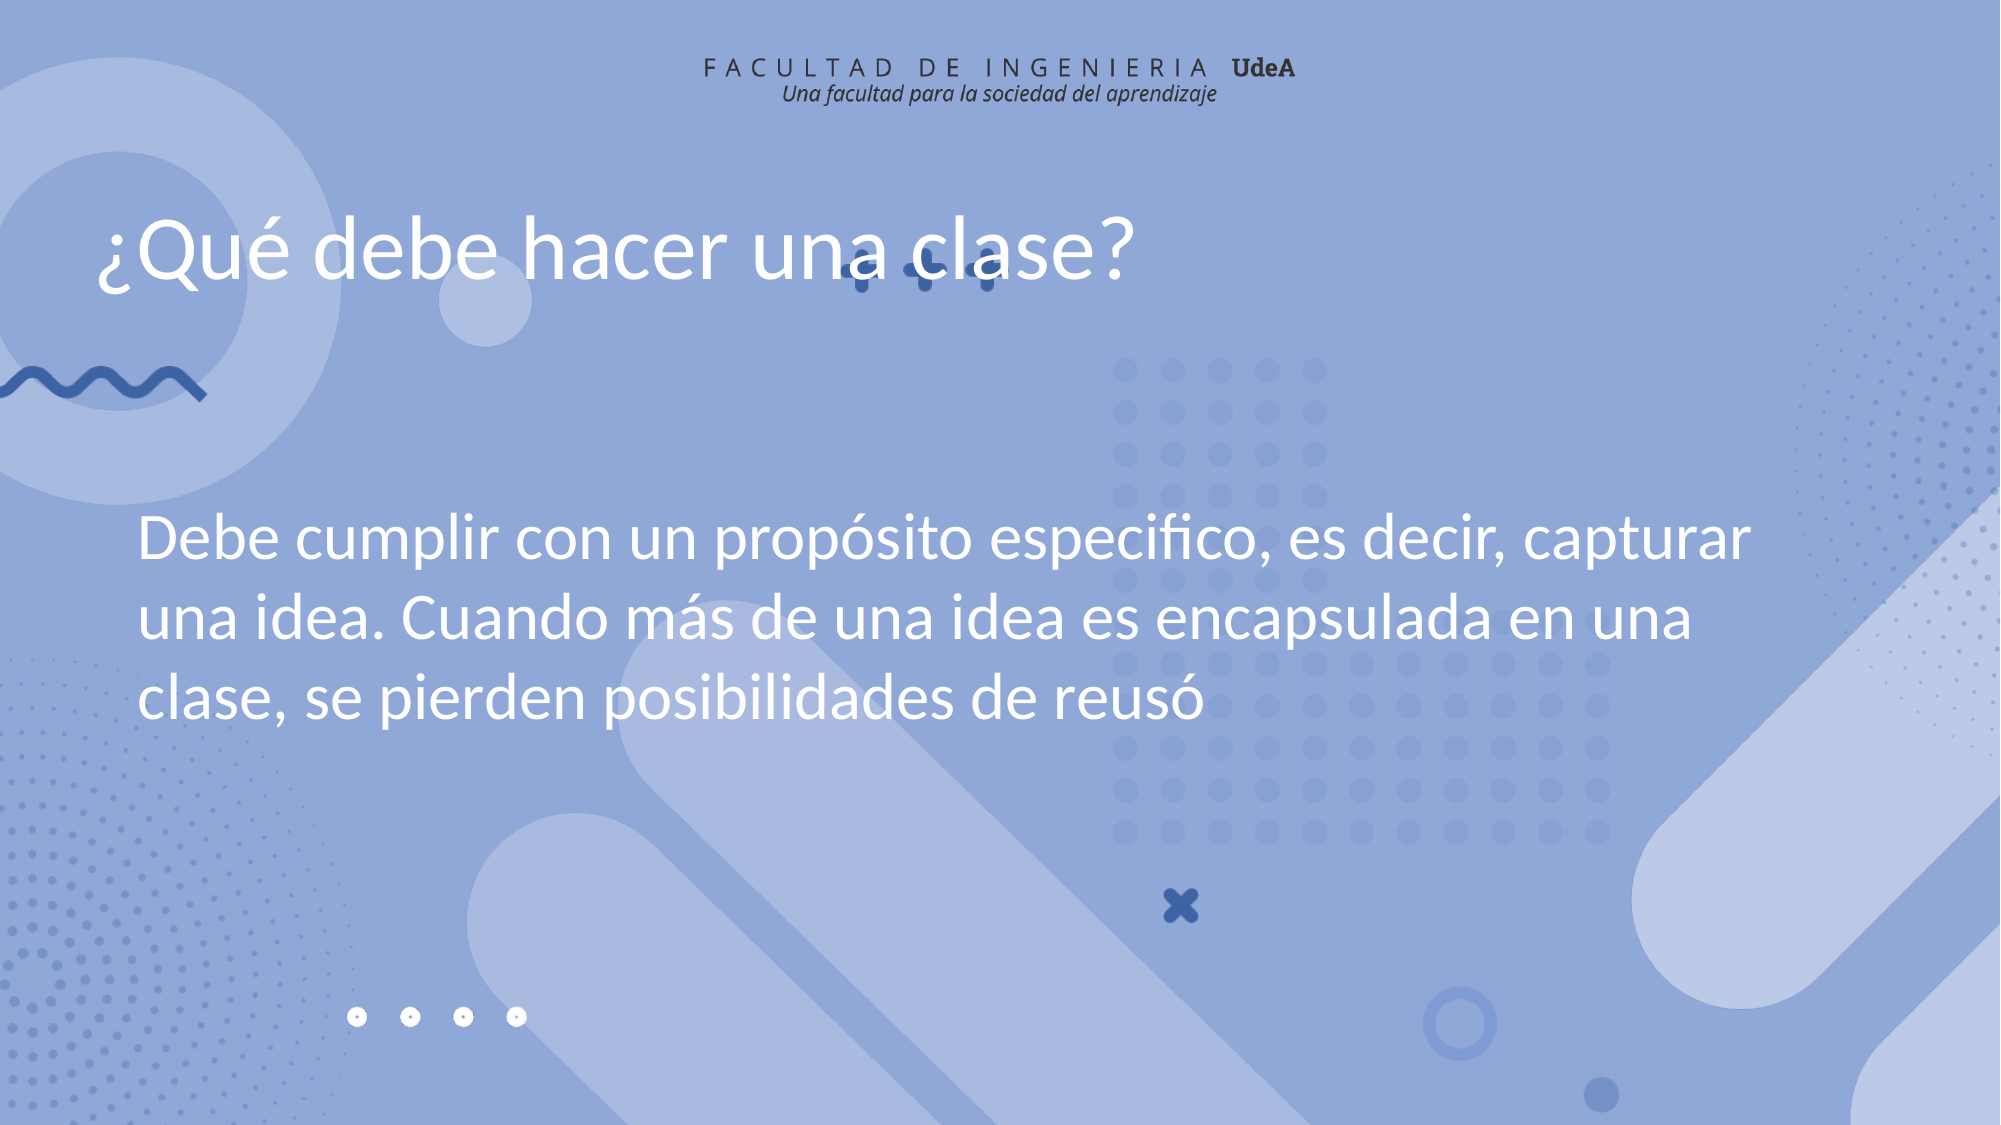

# ¿Qué debe hacer una clase?
Debe cumplir con un propósito especifico, es decir, capturar una idea. Cuando más de una idea es encapsulada en una clase, se pierden posibilidades de reusó